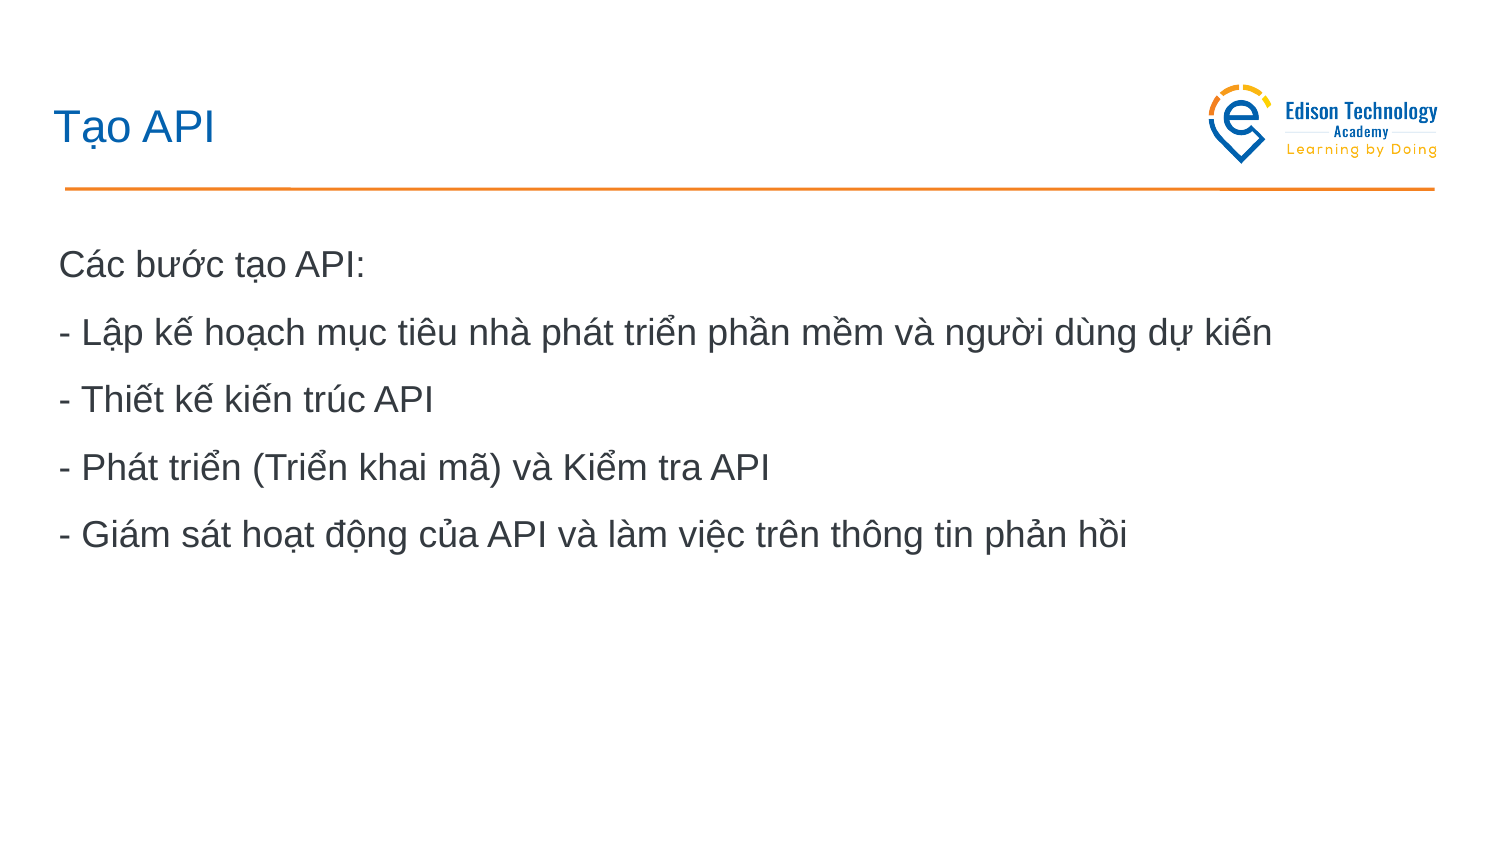

# Tạo API
Các bước tạo API:
- Lập kế hoạch mục tiêu nhà phát triển phần mềm và người dùng dự kiến
- Thiết kế kiến trúc API
- Phát triển (Triển khai mã) và Kiểm tra API
- Giám sát hoạt động của API và làm việc trên thông tin phản hồi